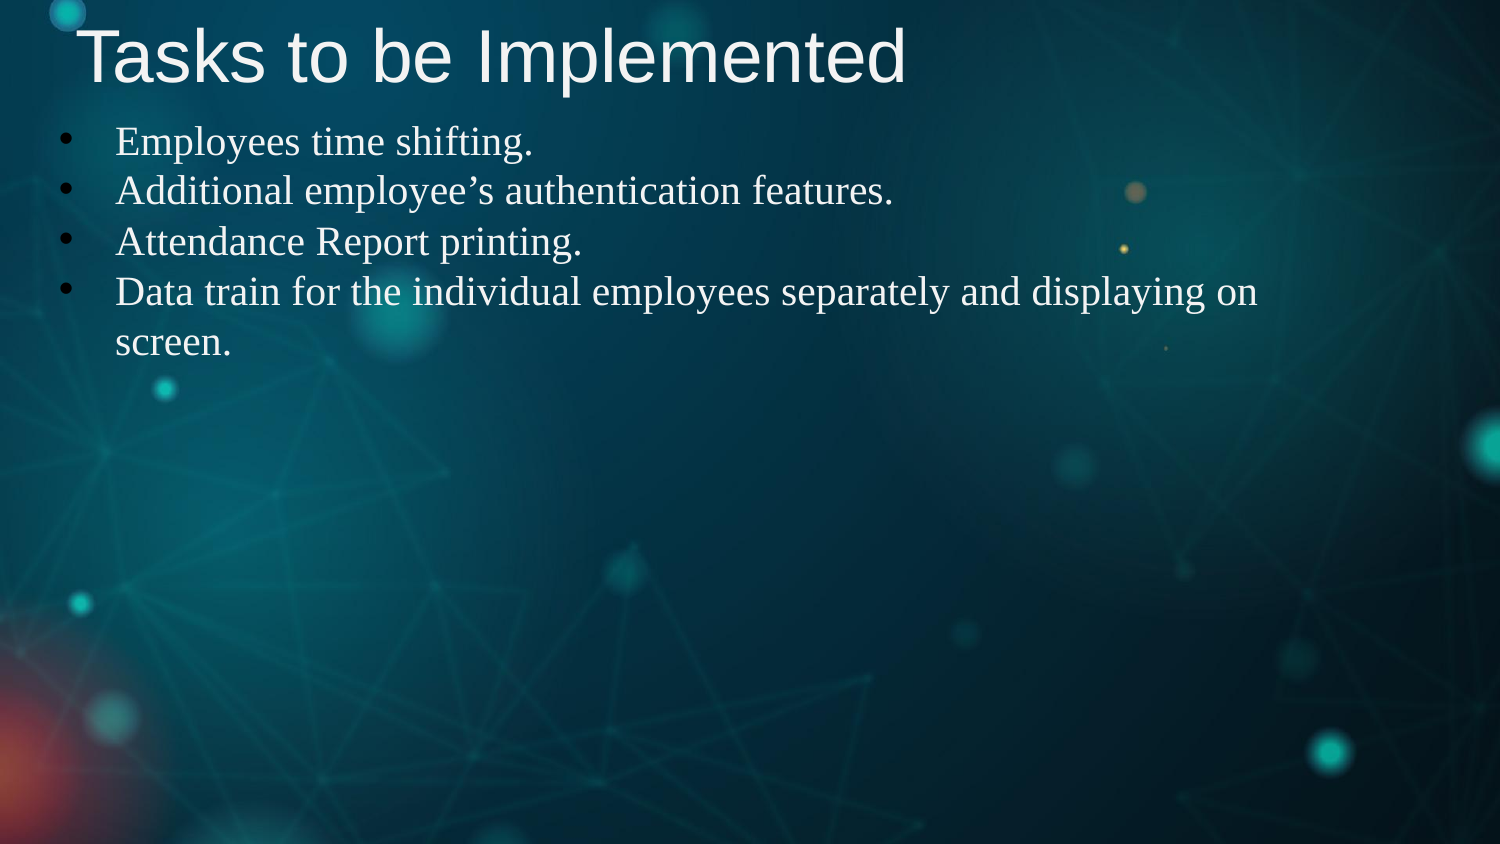

Tasks to be Implemented
Employees time shifting.
Additional employee’s authentication features.
Attendance Report printing.
Data train for the individual employees separately and displaying on           screen.